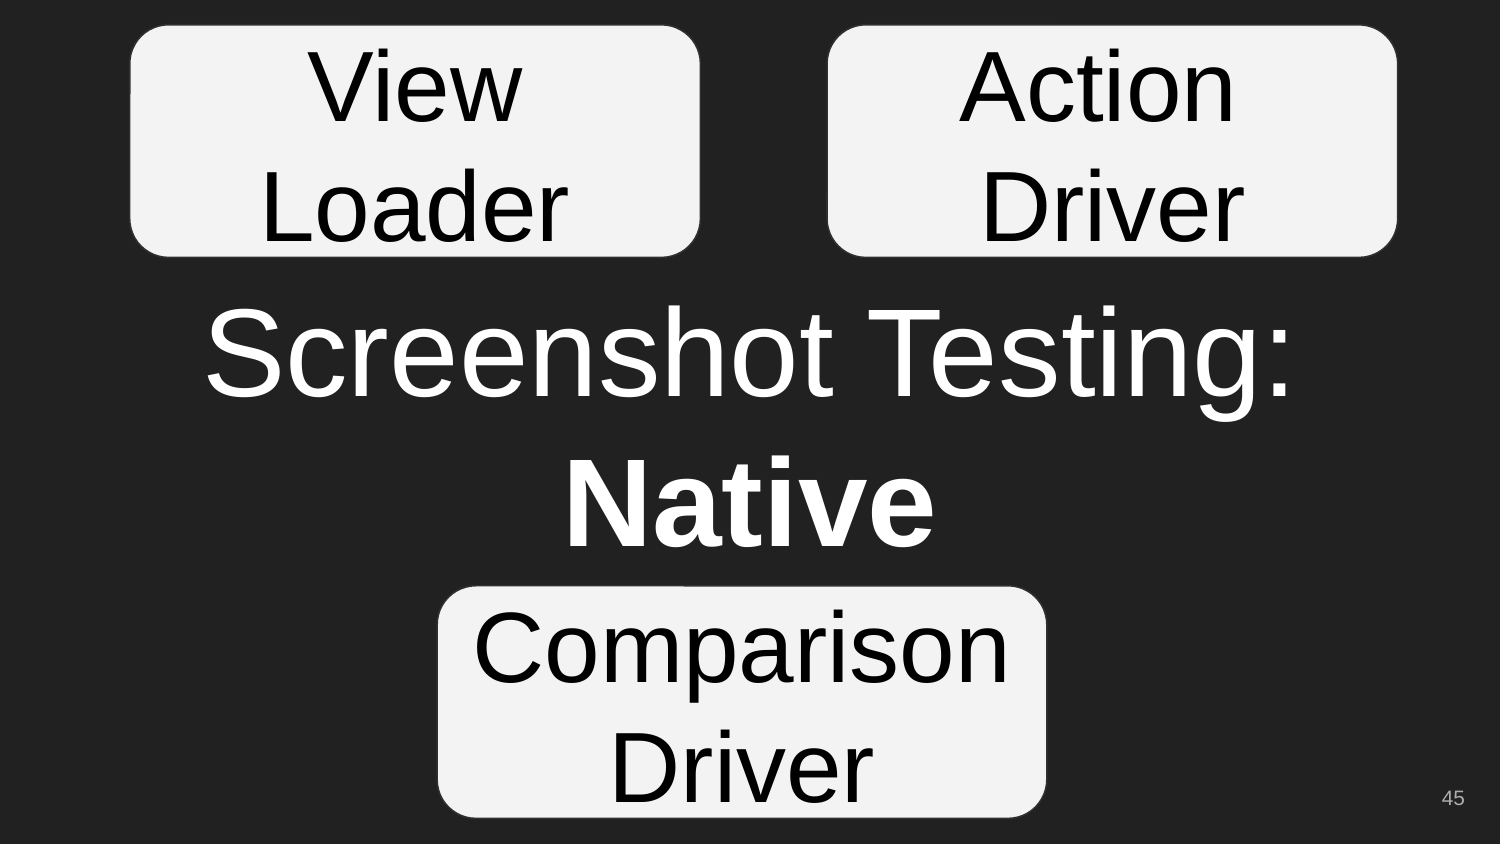

View
Loader
Action
Driver
# Screenshot Testing:
Native
Comparison
Driver
45